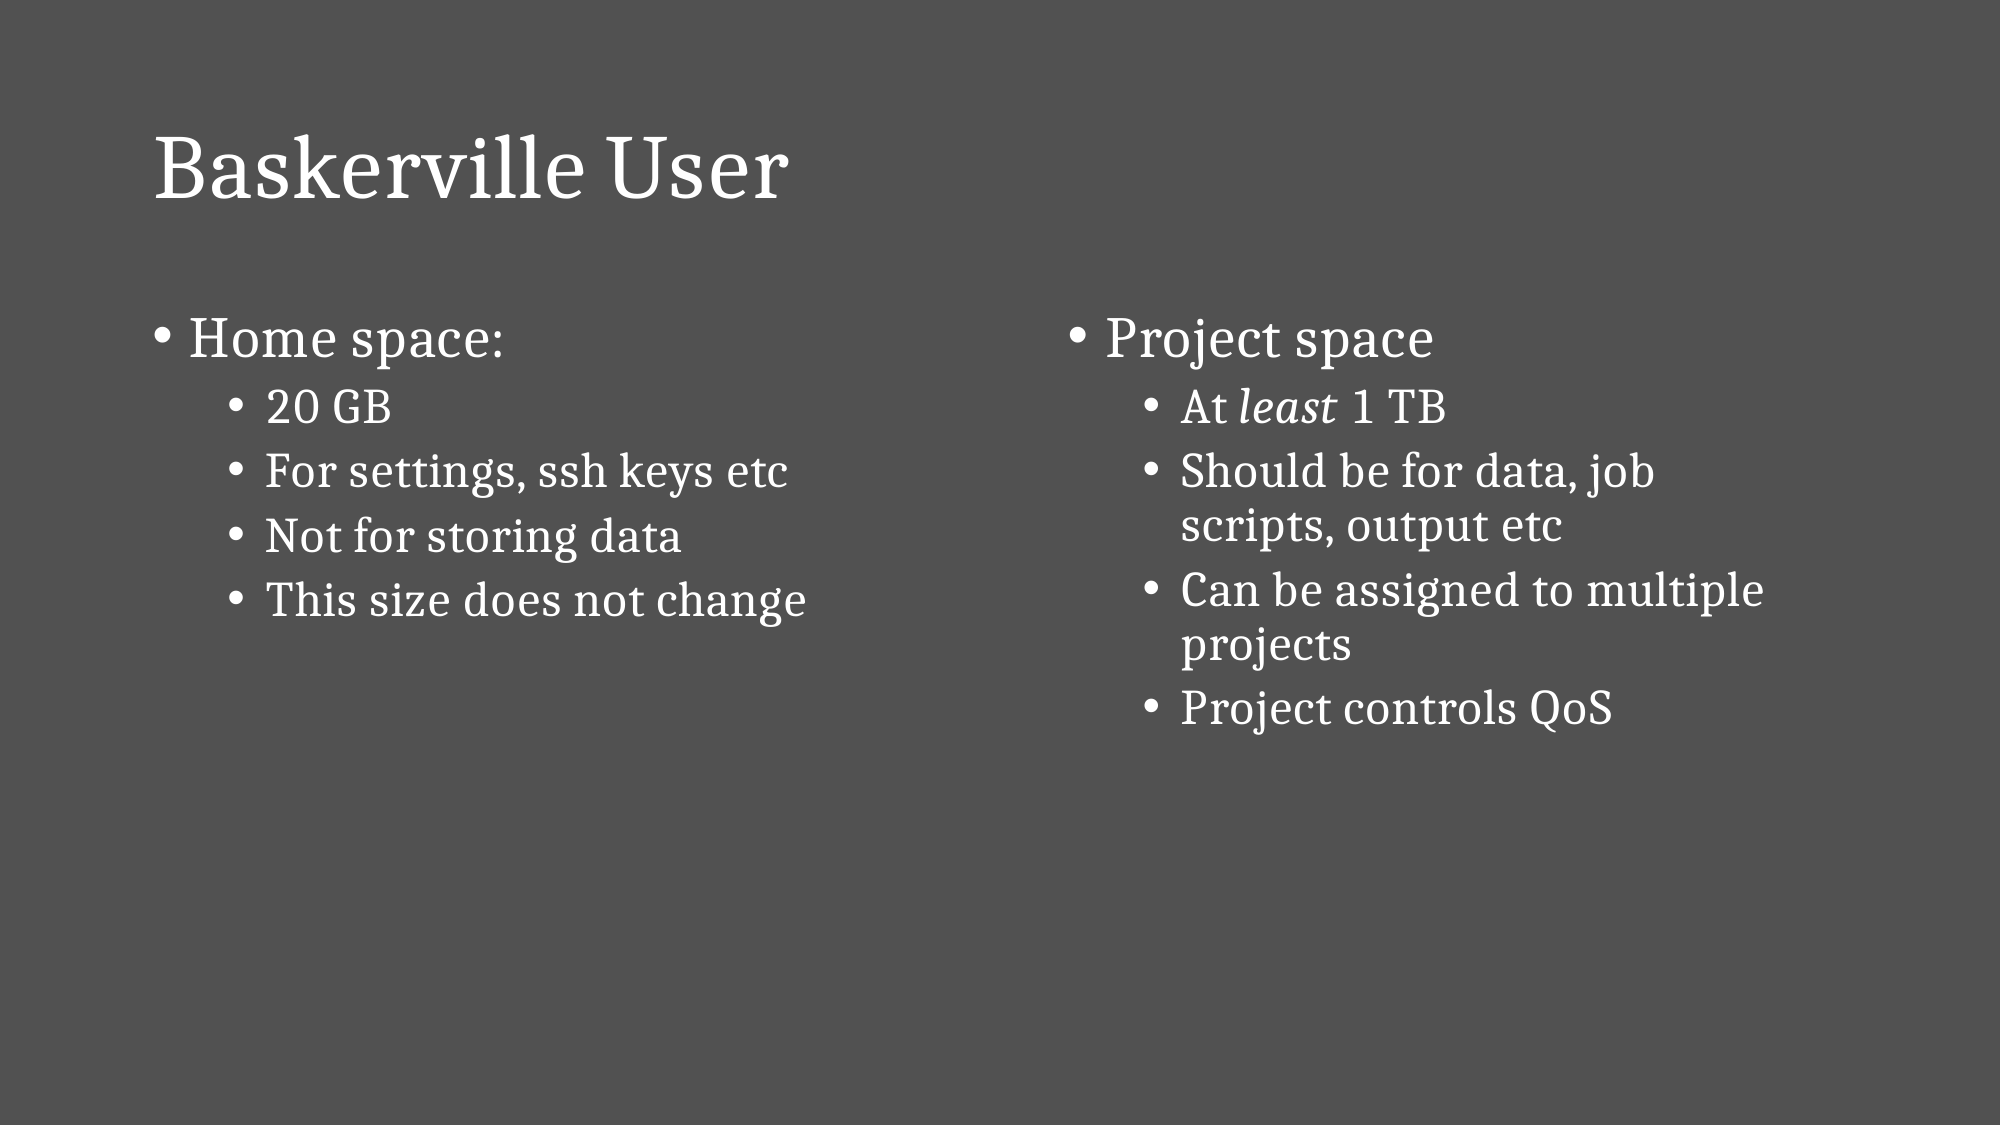

# Baskerville User
Home space:
20 GB
For settings, ssh keys etc
Not for storing data
This size does not change
Project space
At least 1 TB
Should be for data, job scripts, output etc
Can be assigned to multiple projects
Project controls QoS